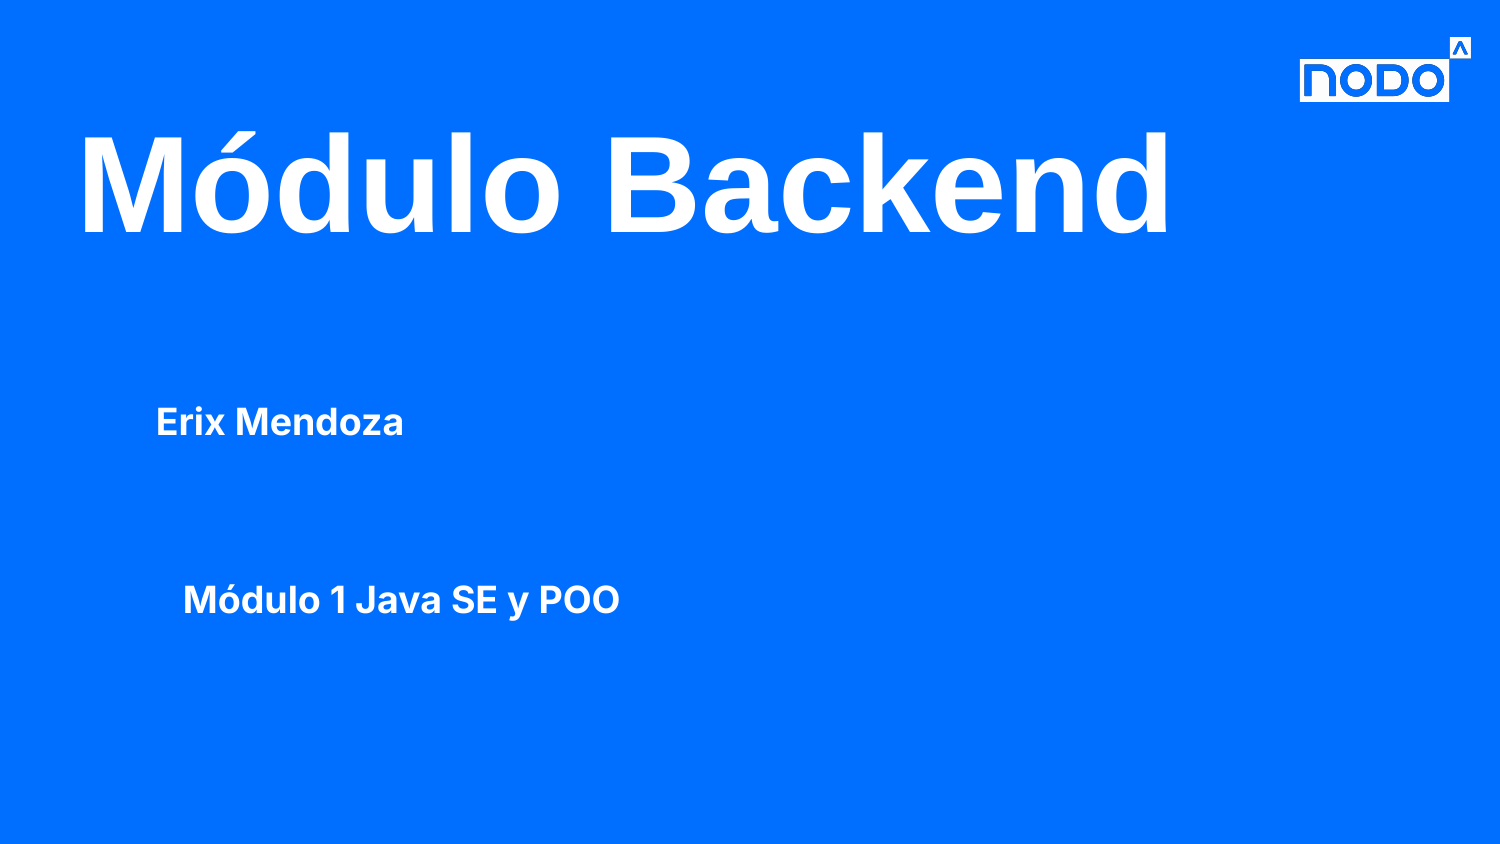

# Módulo Backend
Erix Mendoza
Módulo 1 Java SE y POO